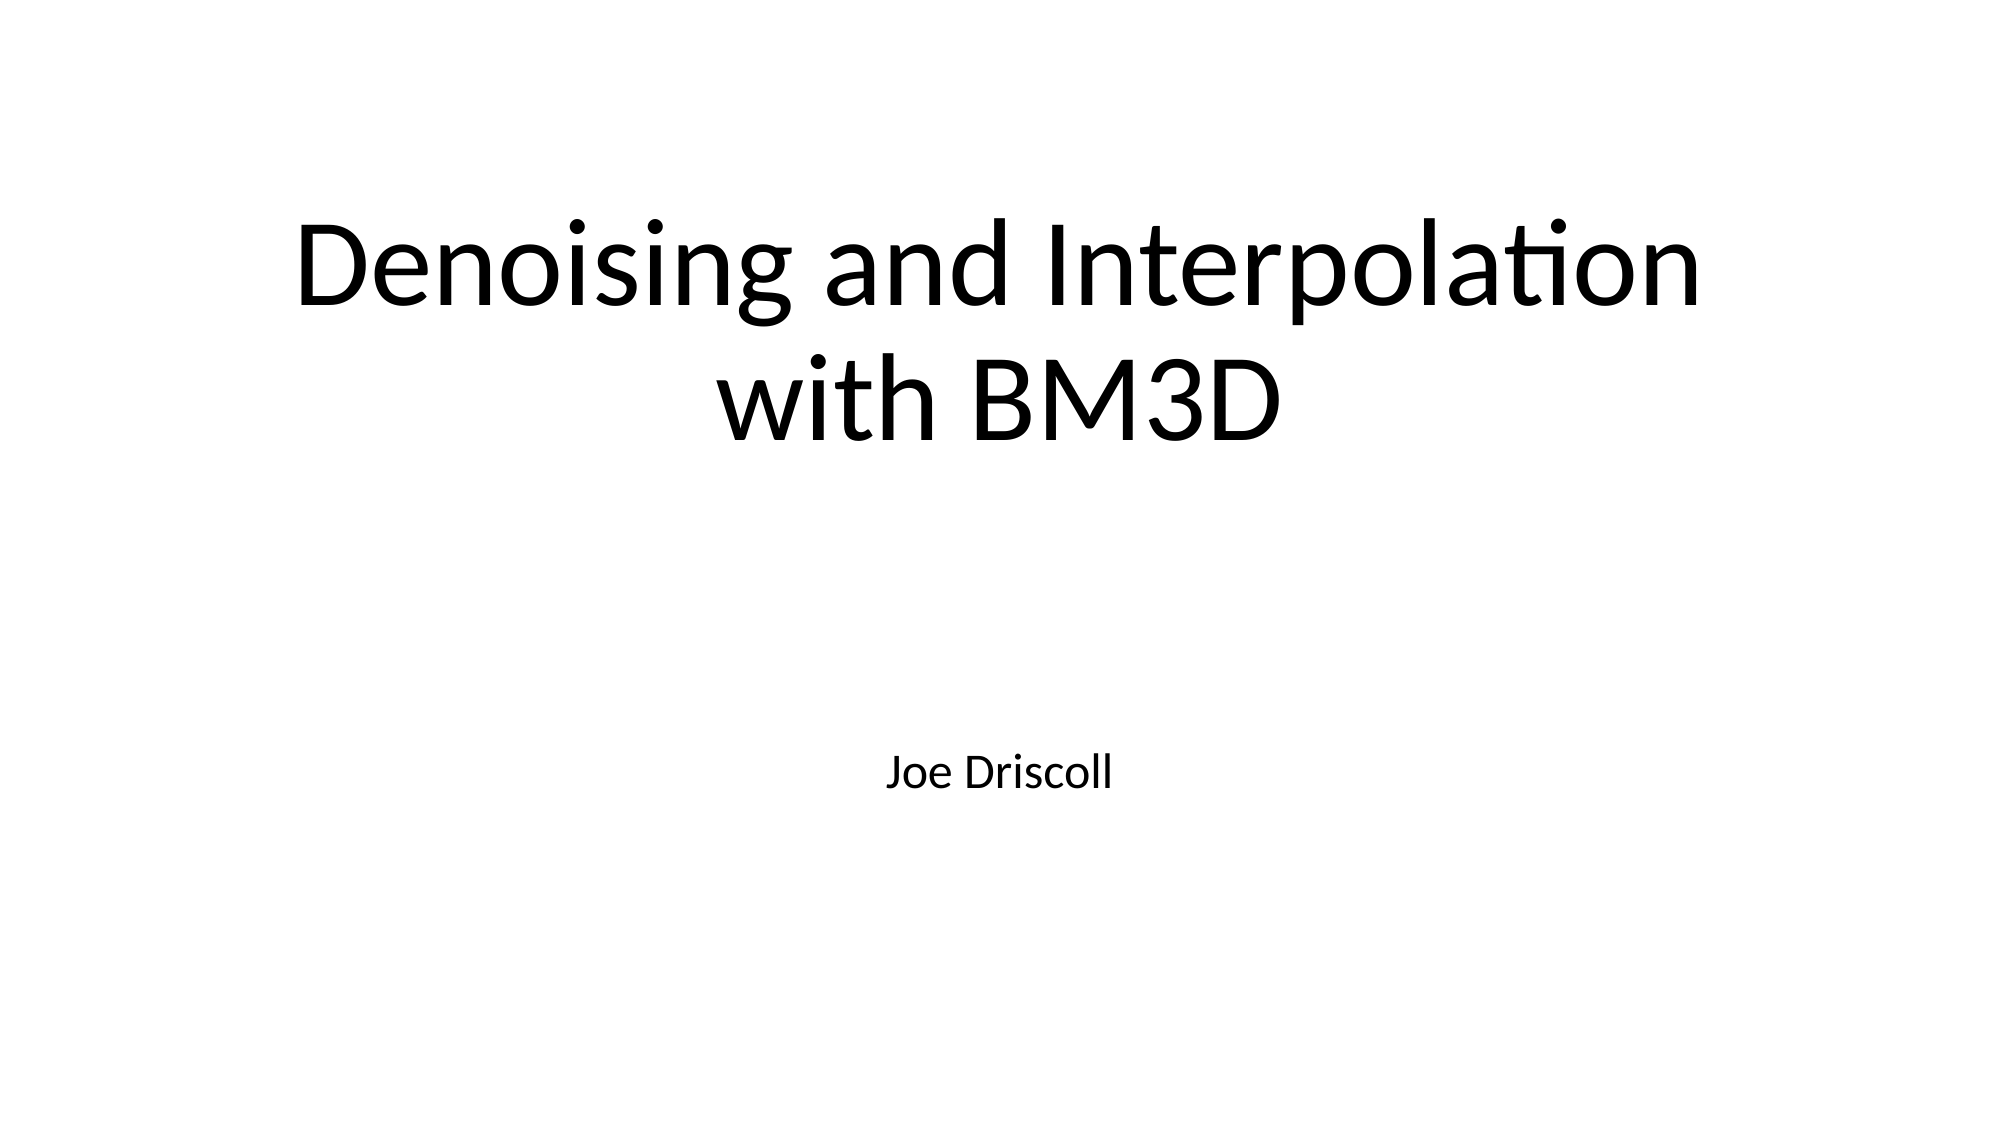

# Denoising and Interpolation with BM3D
Joe Driscoll